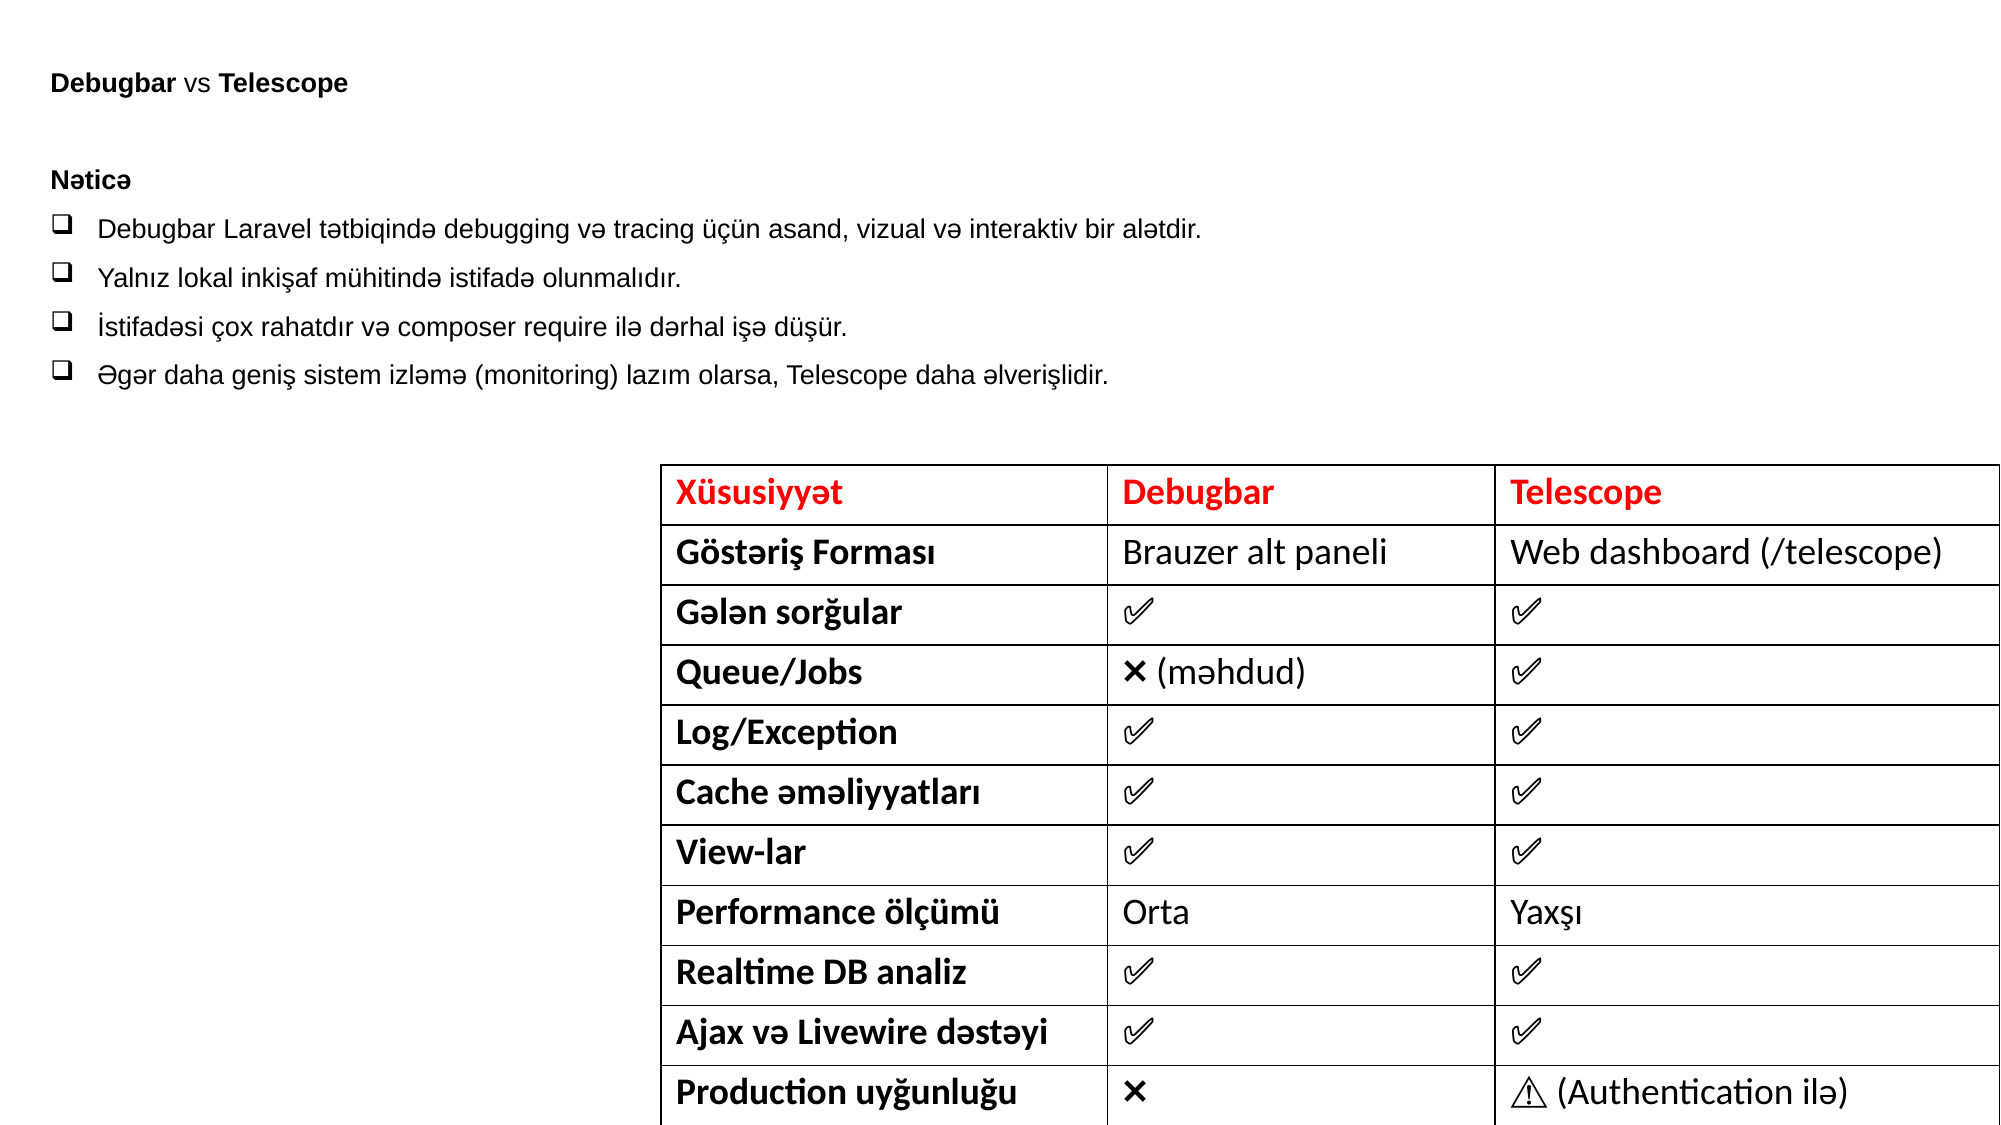

Debugbar vs Telescope

Nəticə
Debugbar Laravel tətbiqində debugging və tracing üçün asand, vizual və interaktiv bir alətdir.
Yalnız lokal inkişaf mühitində istifadə olunmalıdır.
İstifadəsi çox rahatdır və composer require ilə dərhal işə düşür.
Əgər daha geniş sistem izləmə (monitoring) lazım olarsa, Telescope daha əlverişlidir.
| Xüsusiyyət | Debugbar | Telescope |
| --- | --- | --- |
| Göstəriş Forması | Brauzer alt paneli | Web dashboard (/telescope) |
| Gələn sorğular | ✅ | ✅ |
| Queue/Jobs | ❌ (məhdud) | ✅ |
| Log/Exception | ✅ | ✅ |
| Cache əməliyyatları | ✅ | ✅ |
| View-lar | ✅ | ✅ |
| Performance ölçümü | Orta | Yaxşı |
| Realtime DB analiz | ✅ | ✅ |
| Ajax və Livewire dəstəyi | ✅ | ✅ |
| Production uyğunluğu | ❌ | ⚠️ (Authentication ilə) |